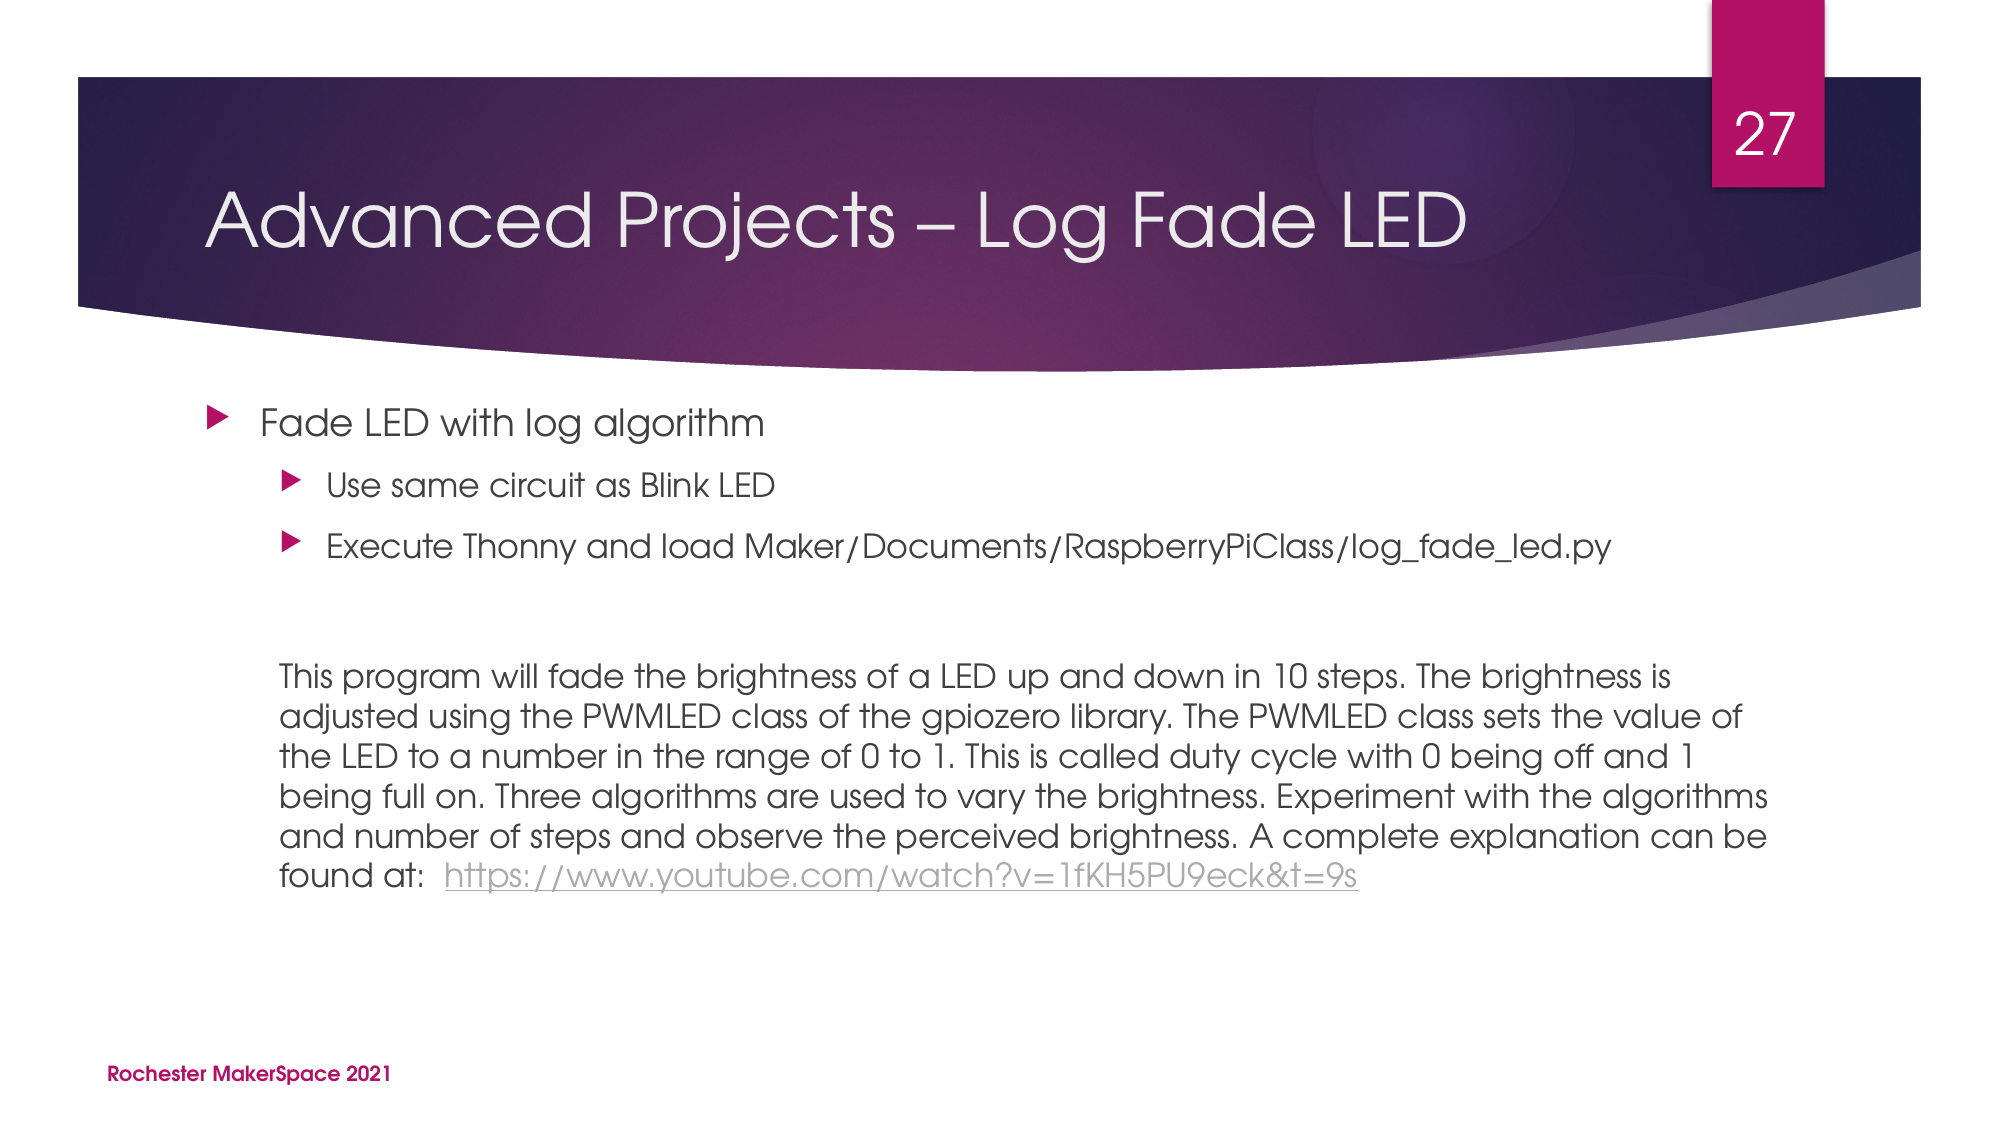

27
# Advanced Projects – Log Fade LED
Fade LED with log algorithm
Use same circuit as Blink LED
Execute Thonny and load Maker/Documents/RaspberryPiClass/log_fade_led.py

This program will fade the brightness of a LED up and down in 10 steps. The brightness is adjusted using the PWMLED class of the gpiozero library. The PWMLED class sets the value of the LED to a number in the range of 0 to 1. This is called duty cycle with 0 being off and 1 being full on. Three algorithms are used to vary the brightness. Experiment with the algorithms and number of steps and observe the perceived brightness. A complete explanation can be found at:  https://www.youtube.com/watch?v=1fKH5PU9eck&t=9s
Rochester MakerSpace 2021